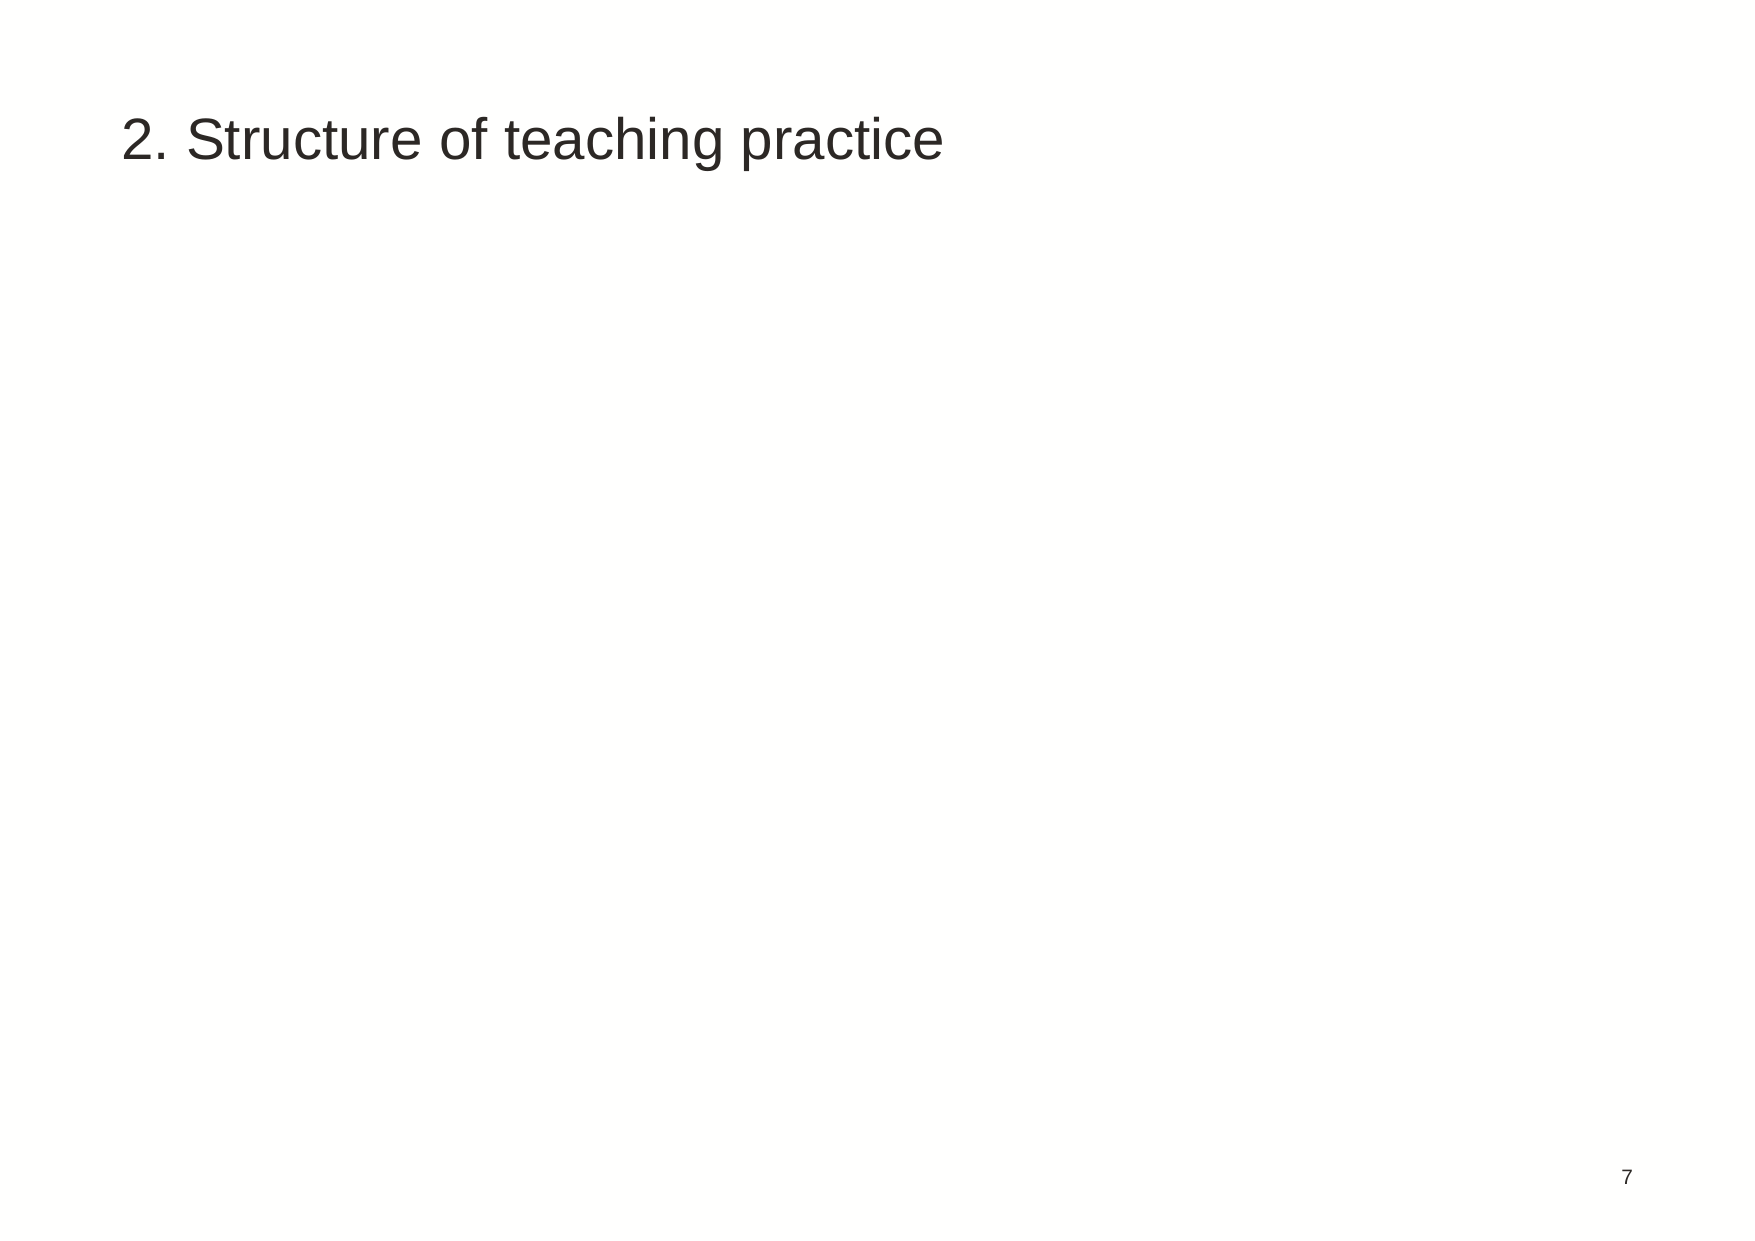

# 2. Structure of teaching practice

7